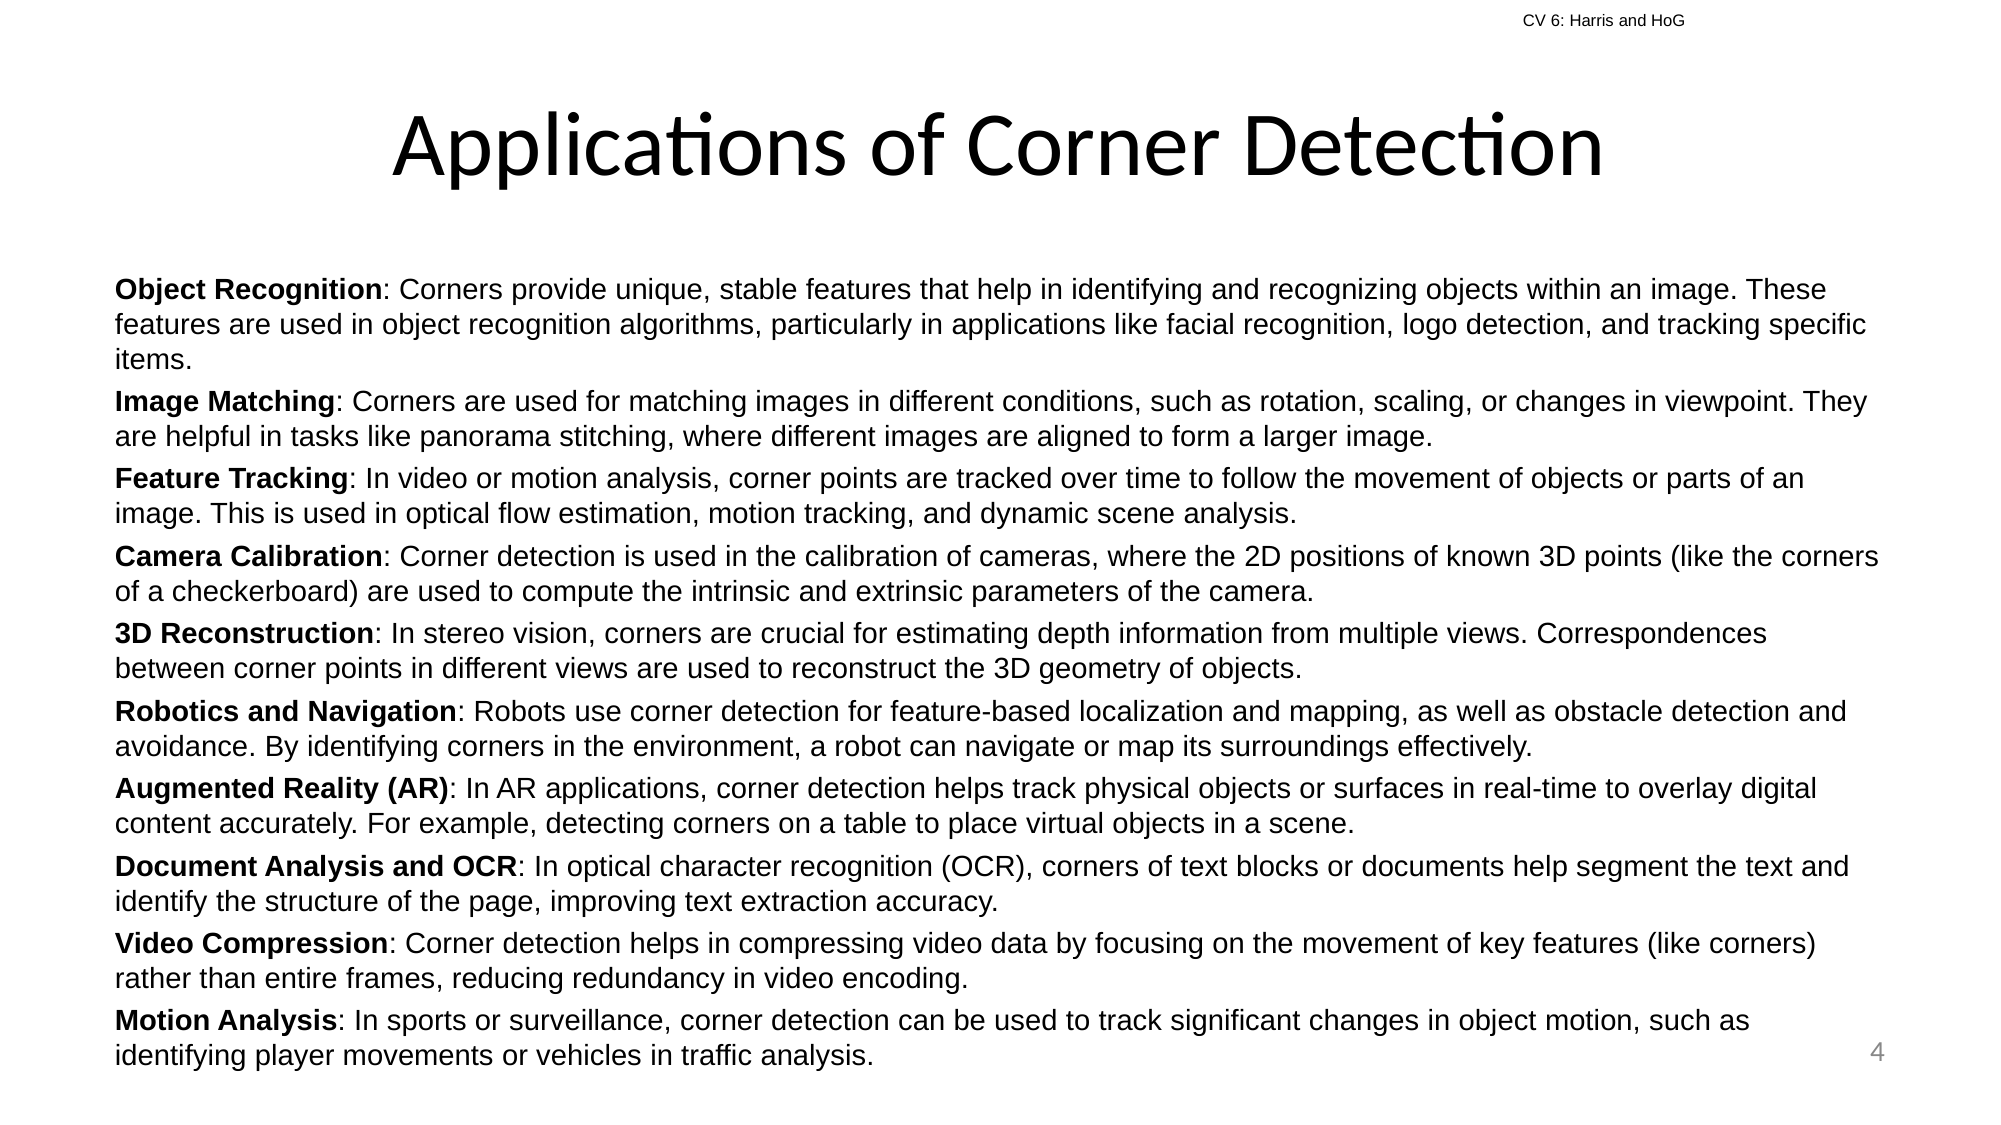

# Applications of Corner Detection
Object Recognition: Corners provide unique, stable features that help in identifying and recognizing objects within an image. These features are used in object recognition algorithms, particularly in applications like facial recognition, logo detection, and tracking specific items.
Image Matching: Corners are used for matching images in different conditions, such as rotation, scaling, or changes in viewpoint. They are helpful in tasks like panorama stitching, where different images are aligned to form a larger image.
Feature Tracking: In video or motion analysis, corner points are tracked over time to follow the movement of objects or parts of an image. This is used in optical flow estimation, motion tracking, and dynamic scene analysis.
Camera Calibration: Corner detection is used in the calibration of cameras, where the 2D positions of known 3D points (like the corners of a checkerboard) are used to compute the intrinsic and extrinsic parameters of the camera.
3D Reconstruction: In stereo vision, corners are crucial for estimating depth information from multiple views. Correspondences between corner points in different views are used to reconstruct the 3D geometry of objects.
Robotics and Navigation: Robots use corner detection for feature-based localization and mapping, as well as obstacle detection and avoidance. By identifying corners in the environment, a robot can navigate or map its surroundings effectively.
Augmented Reality (AR): In AR applications, corner detection helps track physical objects or surfaces in real-time to overlay digital content accurately. For example, detecting corners on a table to place virtual objects in a scene.
Document Analysis and OCR: In optical character recognition (OCR), corners of text blocks or documents help segment the text and identify the structure of the page, improving text extraction accuracy.
Video Compression: Corner detection helps in compressing video data by focusing on the movement of key features (like corners) rather than entire frames, reducing redundancy in video encoding.
Motion Analysis: In sports or surveillance, corner detection can be used to track significant changes in object motion, such as identifying player movements or vehicles in traffic analysis.
4